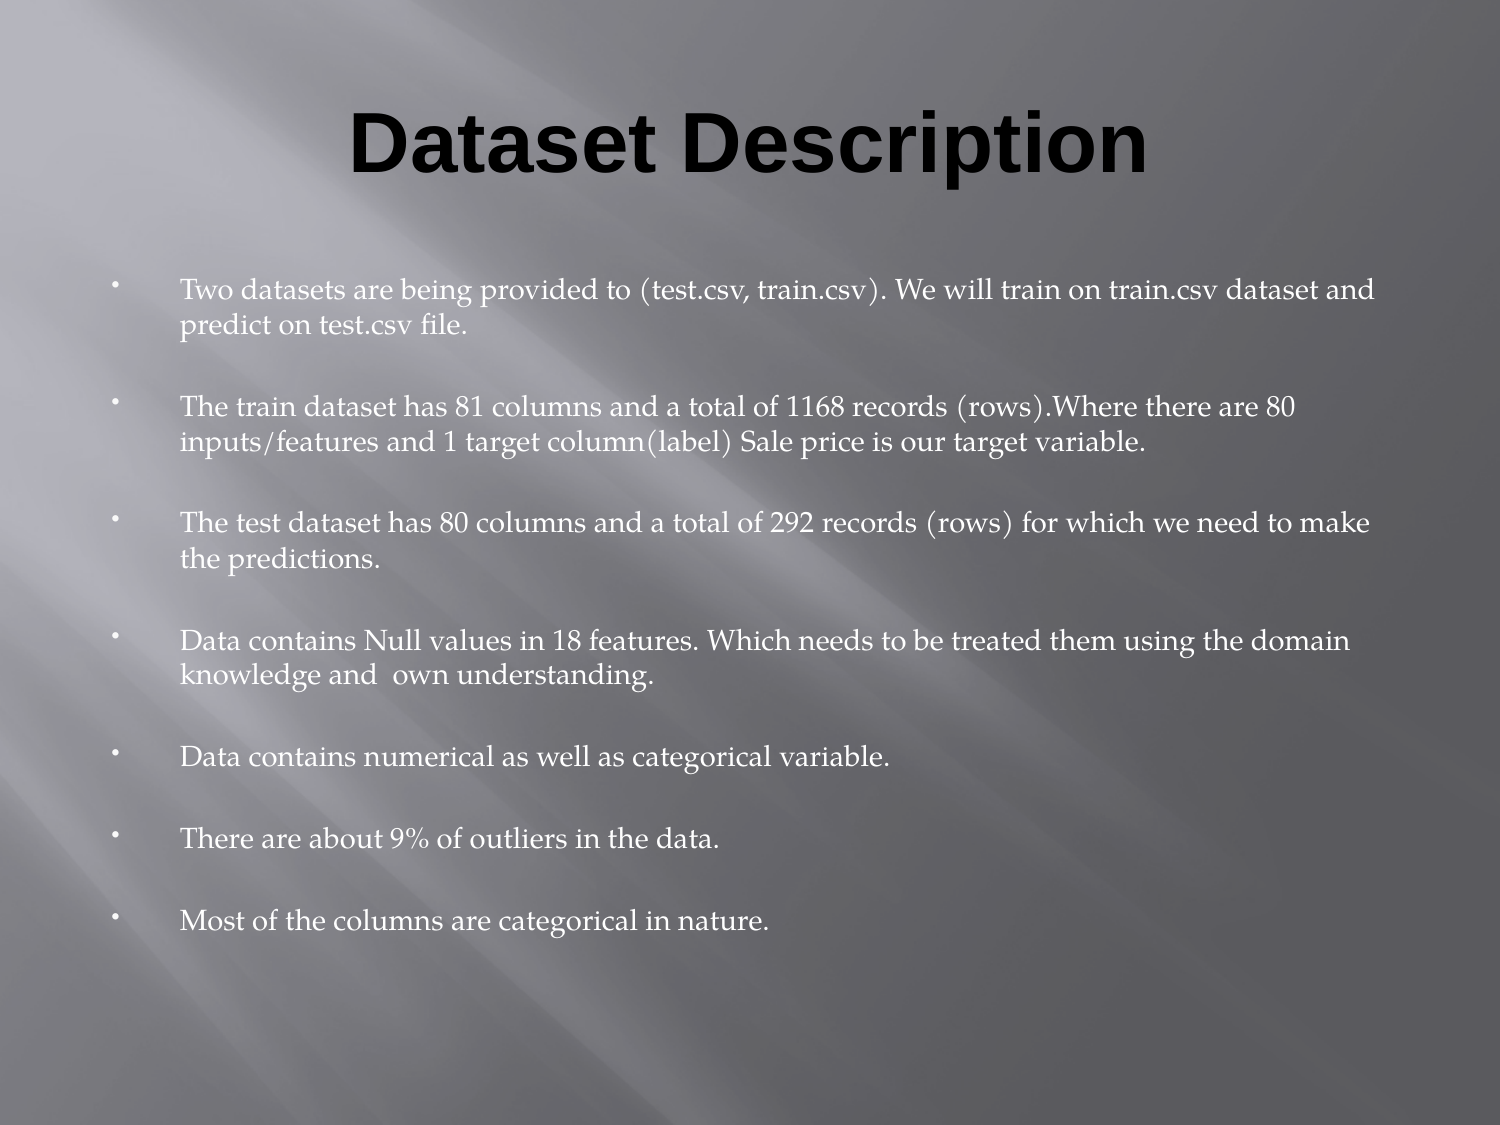

# Dataset Description
Two datasets are being provided to (test.csv, train.csv). We will train on train.csv dataset and predict on test.csv file.

The train dataset has 81 columns and a total of 1168 records (rows).Where there are 80 inputs/features and 1 target column(label) Sale price is our target variable.

The test dataset has 80 columns and a total of 292 records (rows) for which we need to make the predictions.

Data contains Null values in 18 features. Which needs to be treated them using the domain knowledge and  own understanding.

Data contains numerical as well as categorical variable.

There are about 9% of outliers in the data.

Most of the columns are categorical in nature.